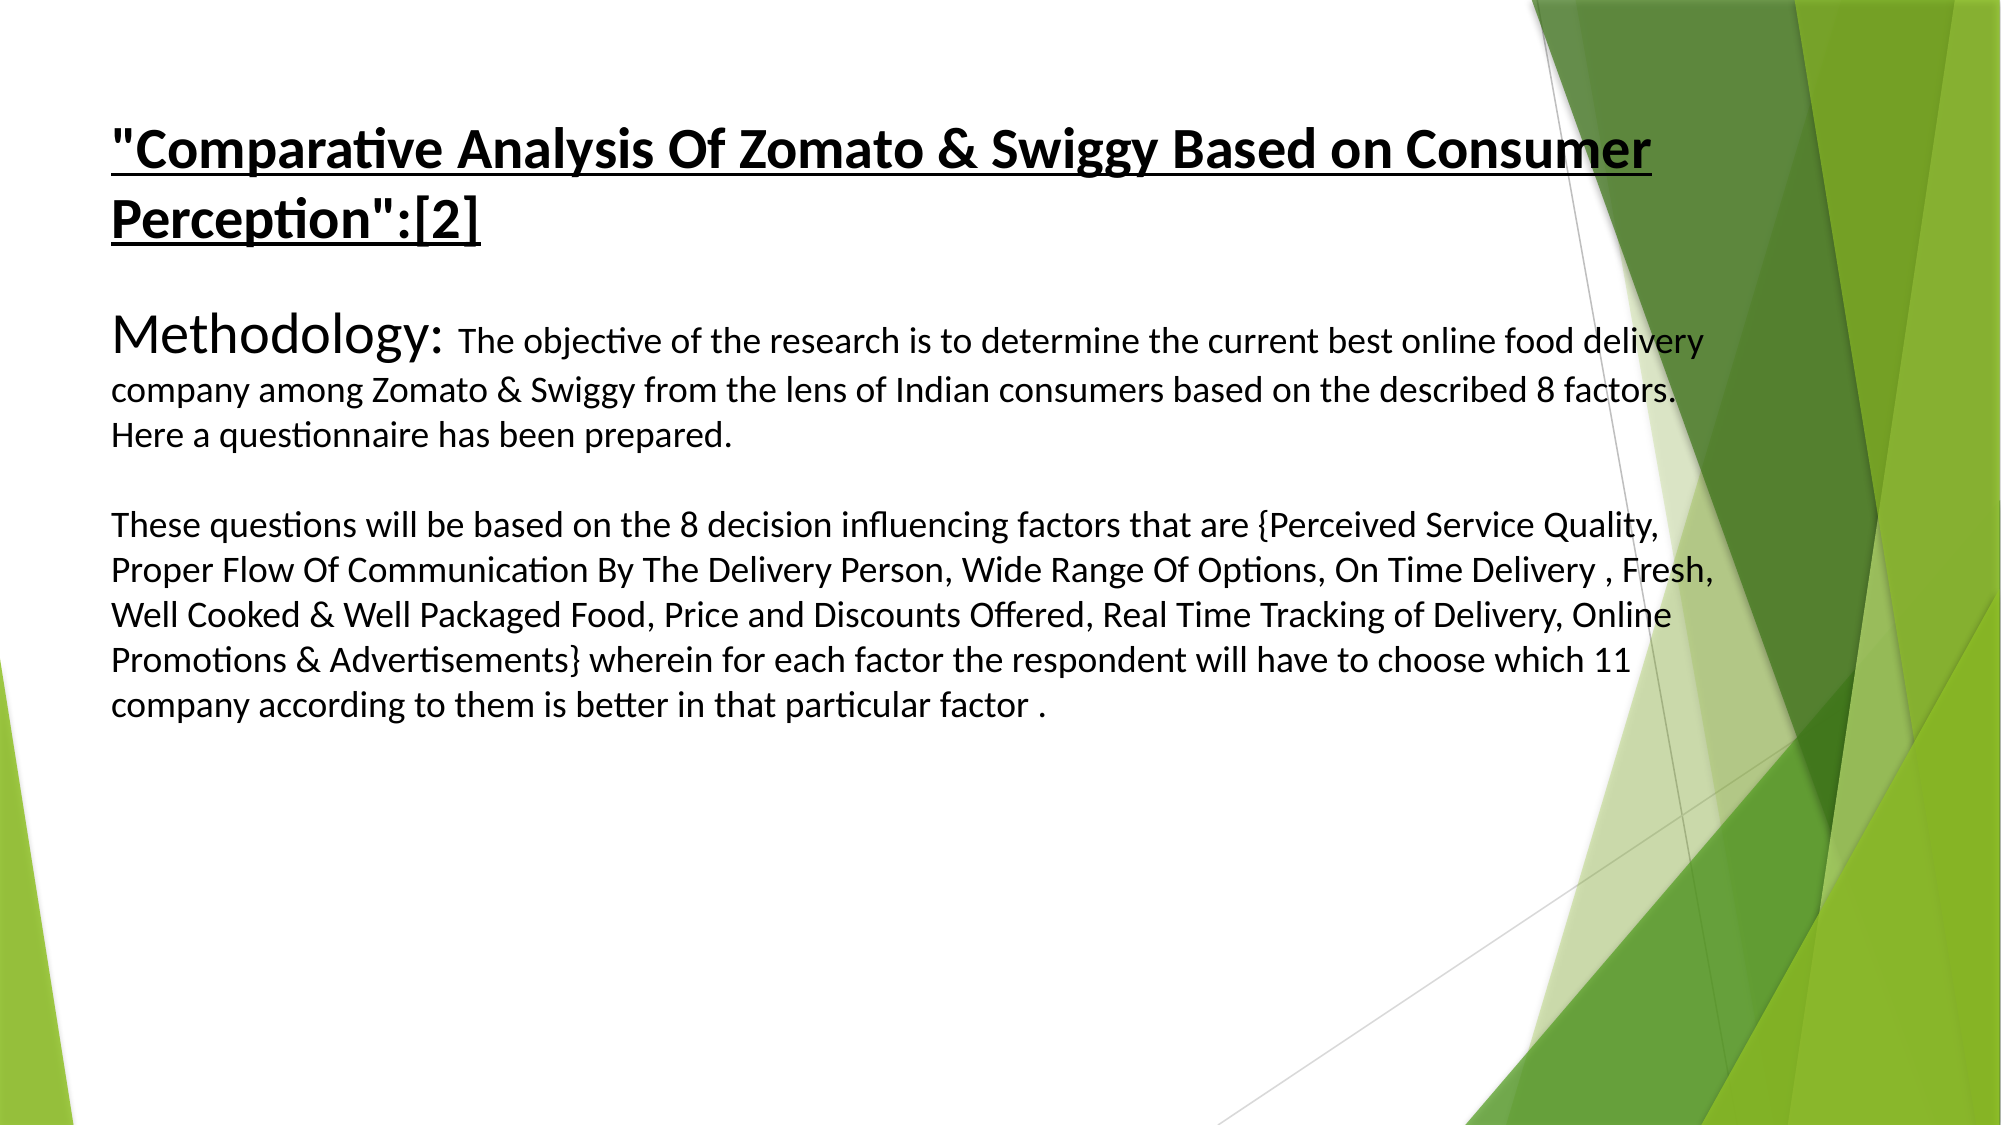

"Comparative Analysis Of Zomato & Swiggy Based on Consumer Perception":[2]

Methodology: The objective of the research is to determine the current best online food delivery company among Zomato & Swiggy from the lens of Indian consumers based on the described 8 factors.
Here a questionnaire has been prepared.

These questions will be based on the 8 decision influencing factors that are {Perceived Service Quality, Proper Flow Of Communication By The Delivery Person, Wide Range Of Options, On Time Delivery , Fresh, Well Cooked & Well Packaged Food, Price and Discounts Offered, Real Time Tracking of Delivery, Online Promotions & Advertisements} wherein for each factor the respondent will have to choose which 11 company according to them is better in that particular factor .